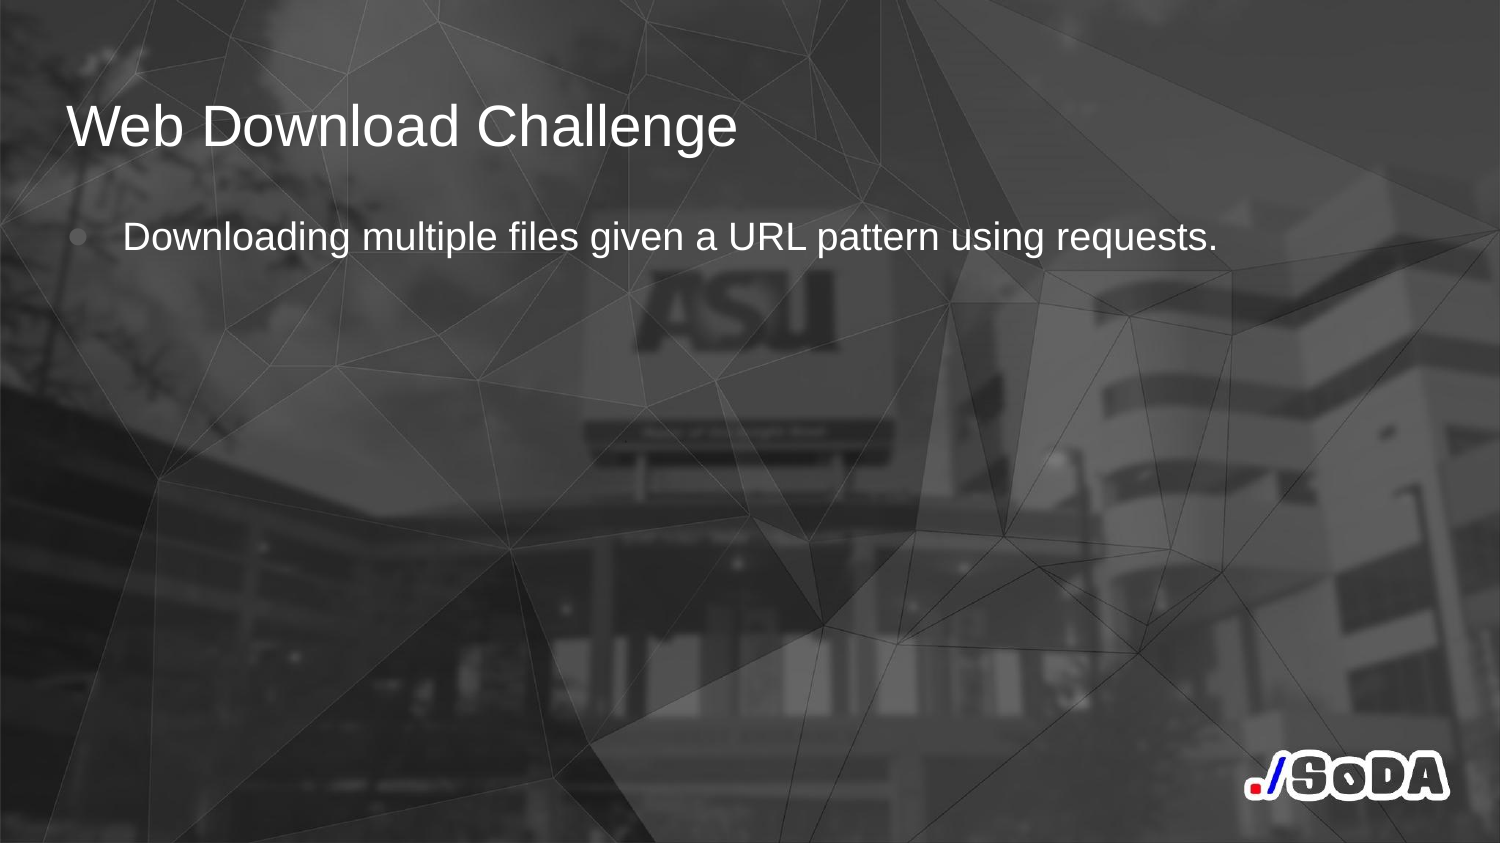

# Web Download Challenge
Downloading multiple files given a URL pattern using requests.